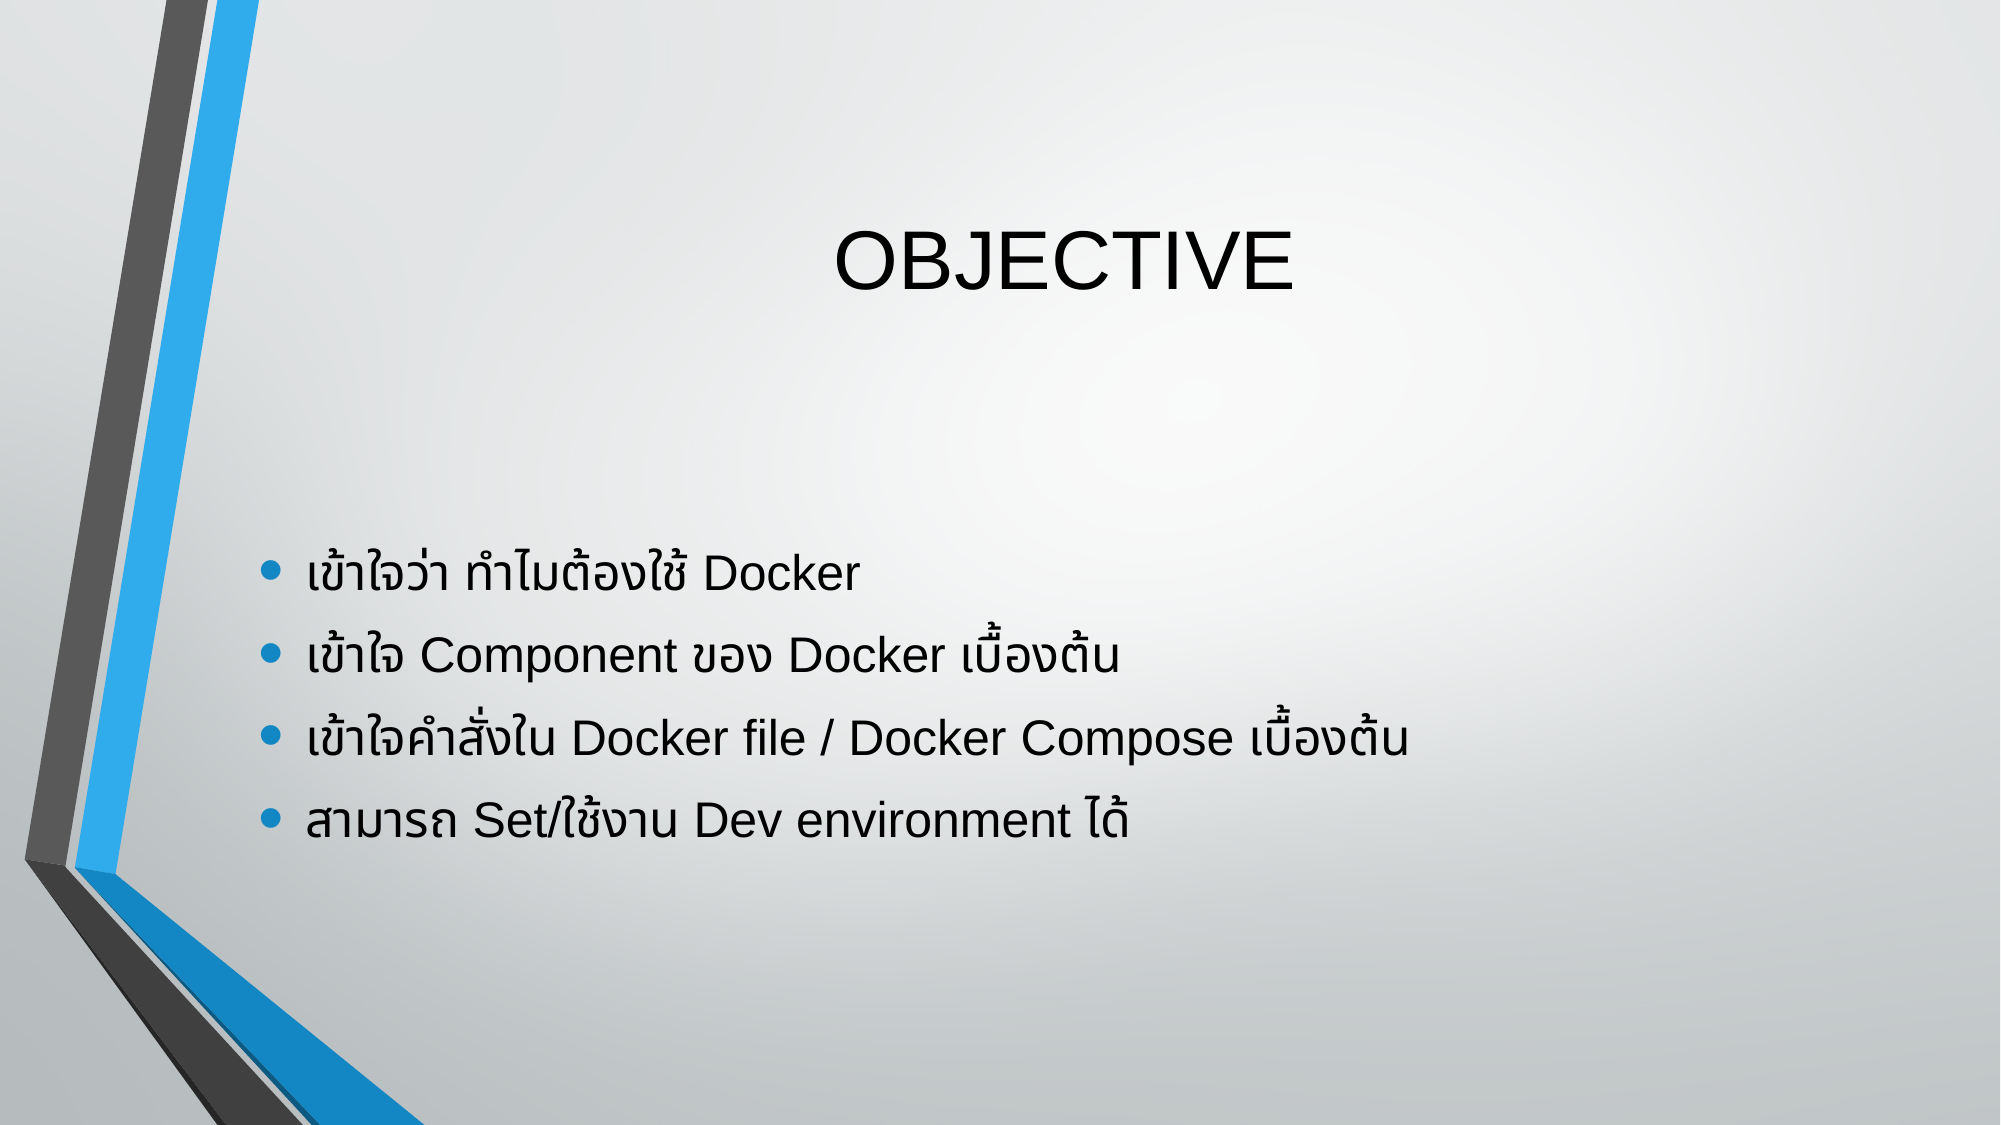

# OBJECTIVE
เข้าใจว่า ทำไมต้องใช้ Docker
เข้าใจ Component ของ Docker เบื้องต้น
เข้าใจคำสั่งใน Docker file / Docker Compose เบื้องต้น
สามารถ Set/ใช้งาน Dev environment ได้